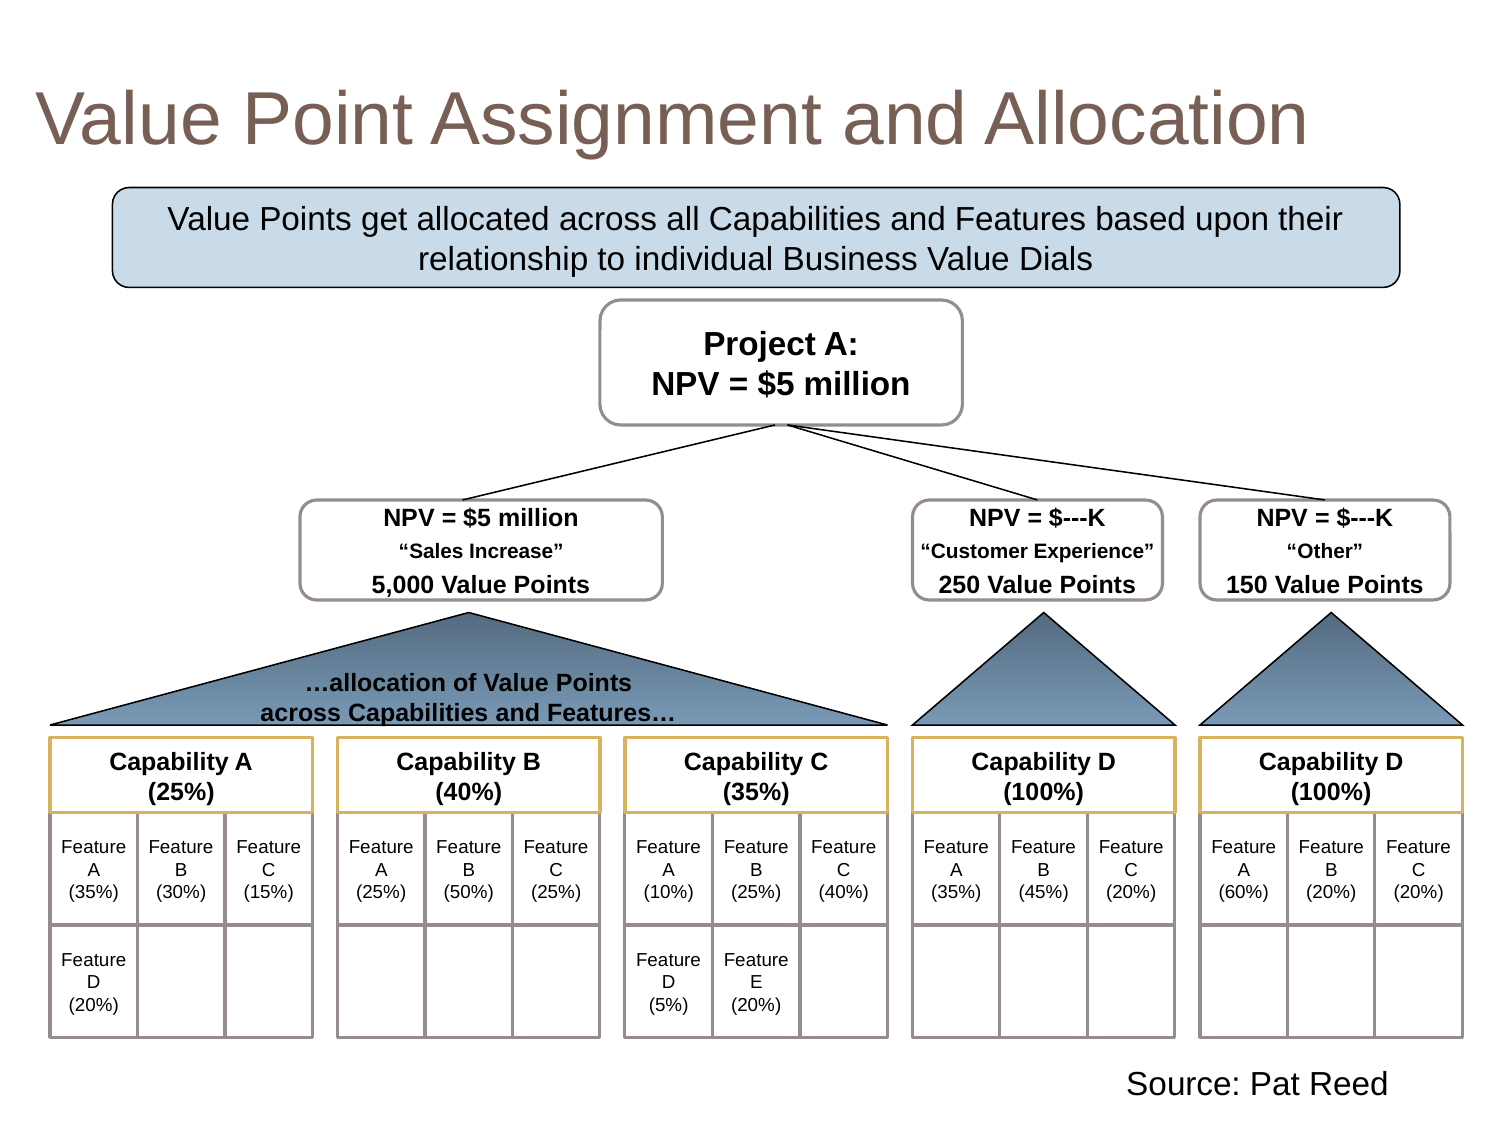

Value Point Assignment and Allocation
Value Points get allocated across all Capabilities and Features based upon their relationship to individual Business Value Dials
Project A:
NPV = $5 million

NPV = $5 million
“Sales Increase”
5,000 Value Points
NPV = $---K
“Customer Experience”
250 Value Points
NPV = $---K
“Other”
150 Value Points
…allocation of Value Points
across Capabilities and Features…

Capability A
(25%)
Capability B
(40%)
Capability C
(35%)
Capability D
(100%)
Capability D
(100%)
Feature
A
(35%)
Feature
B
(30%)
Feature
C
(15%)
Feature
A
(25%)
Feature
B
(50%)
Feature
C
(25%)
Feature
A
(10%)
Feature
B
(25%)
Feature
C
(40%)
Feature
A
(35%)
Feature
B
(45%)
Feature
C
(20%)
Feature
A
(60%)
Feature
B
(20%)
Feature
C
(20%)
Feature
D
(20%)

Feature
D
(5%)
Feature
E
(20%)

Source: Pat Reed